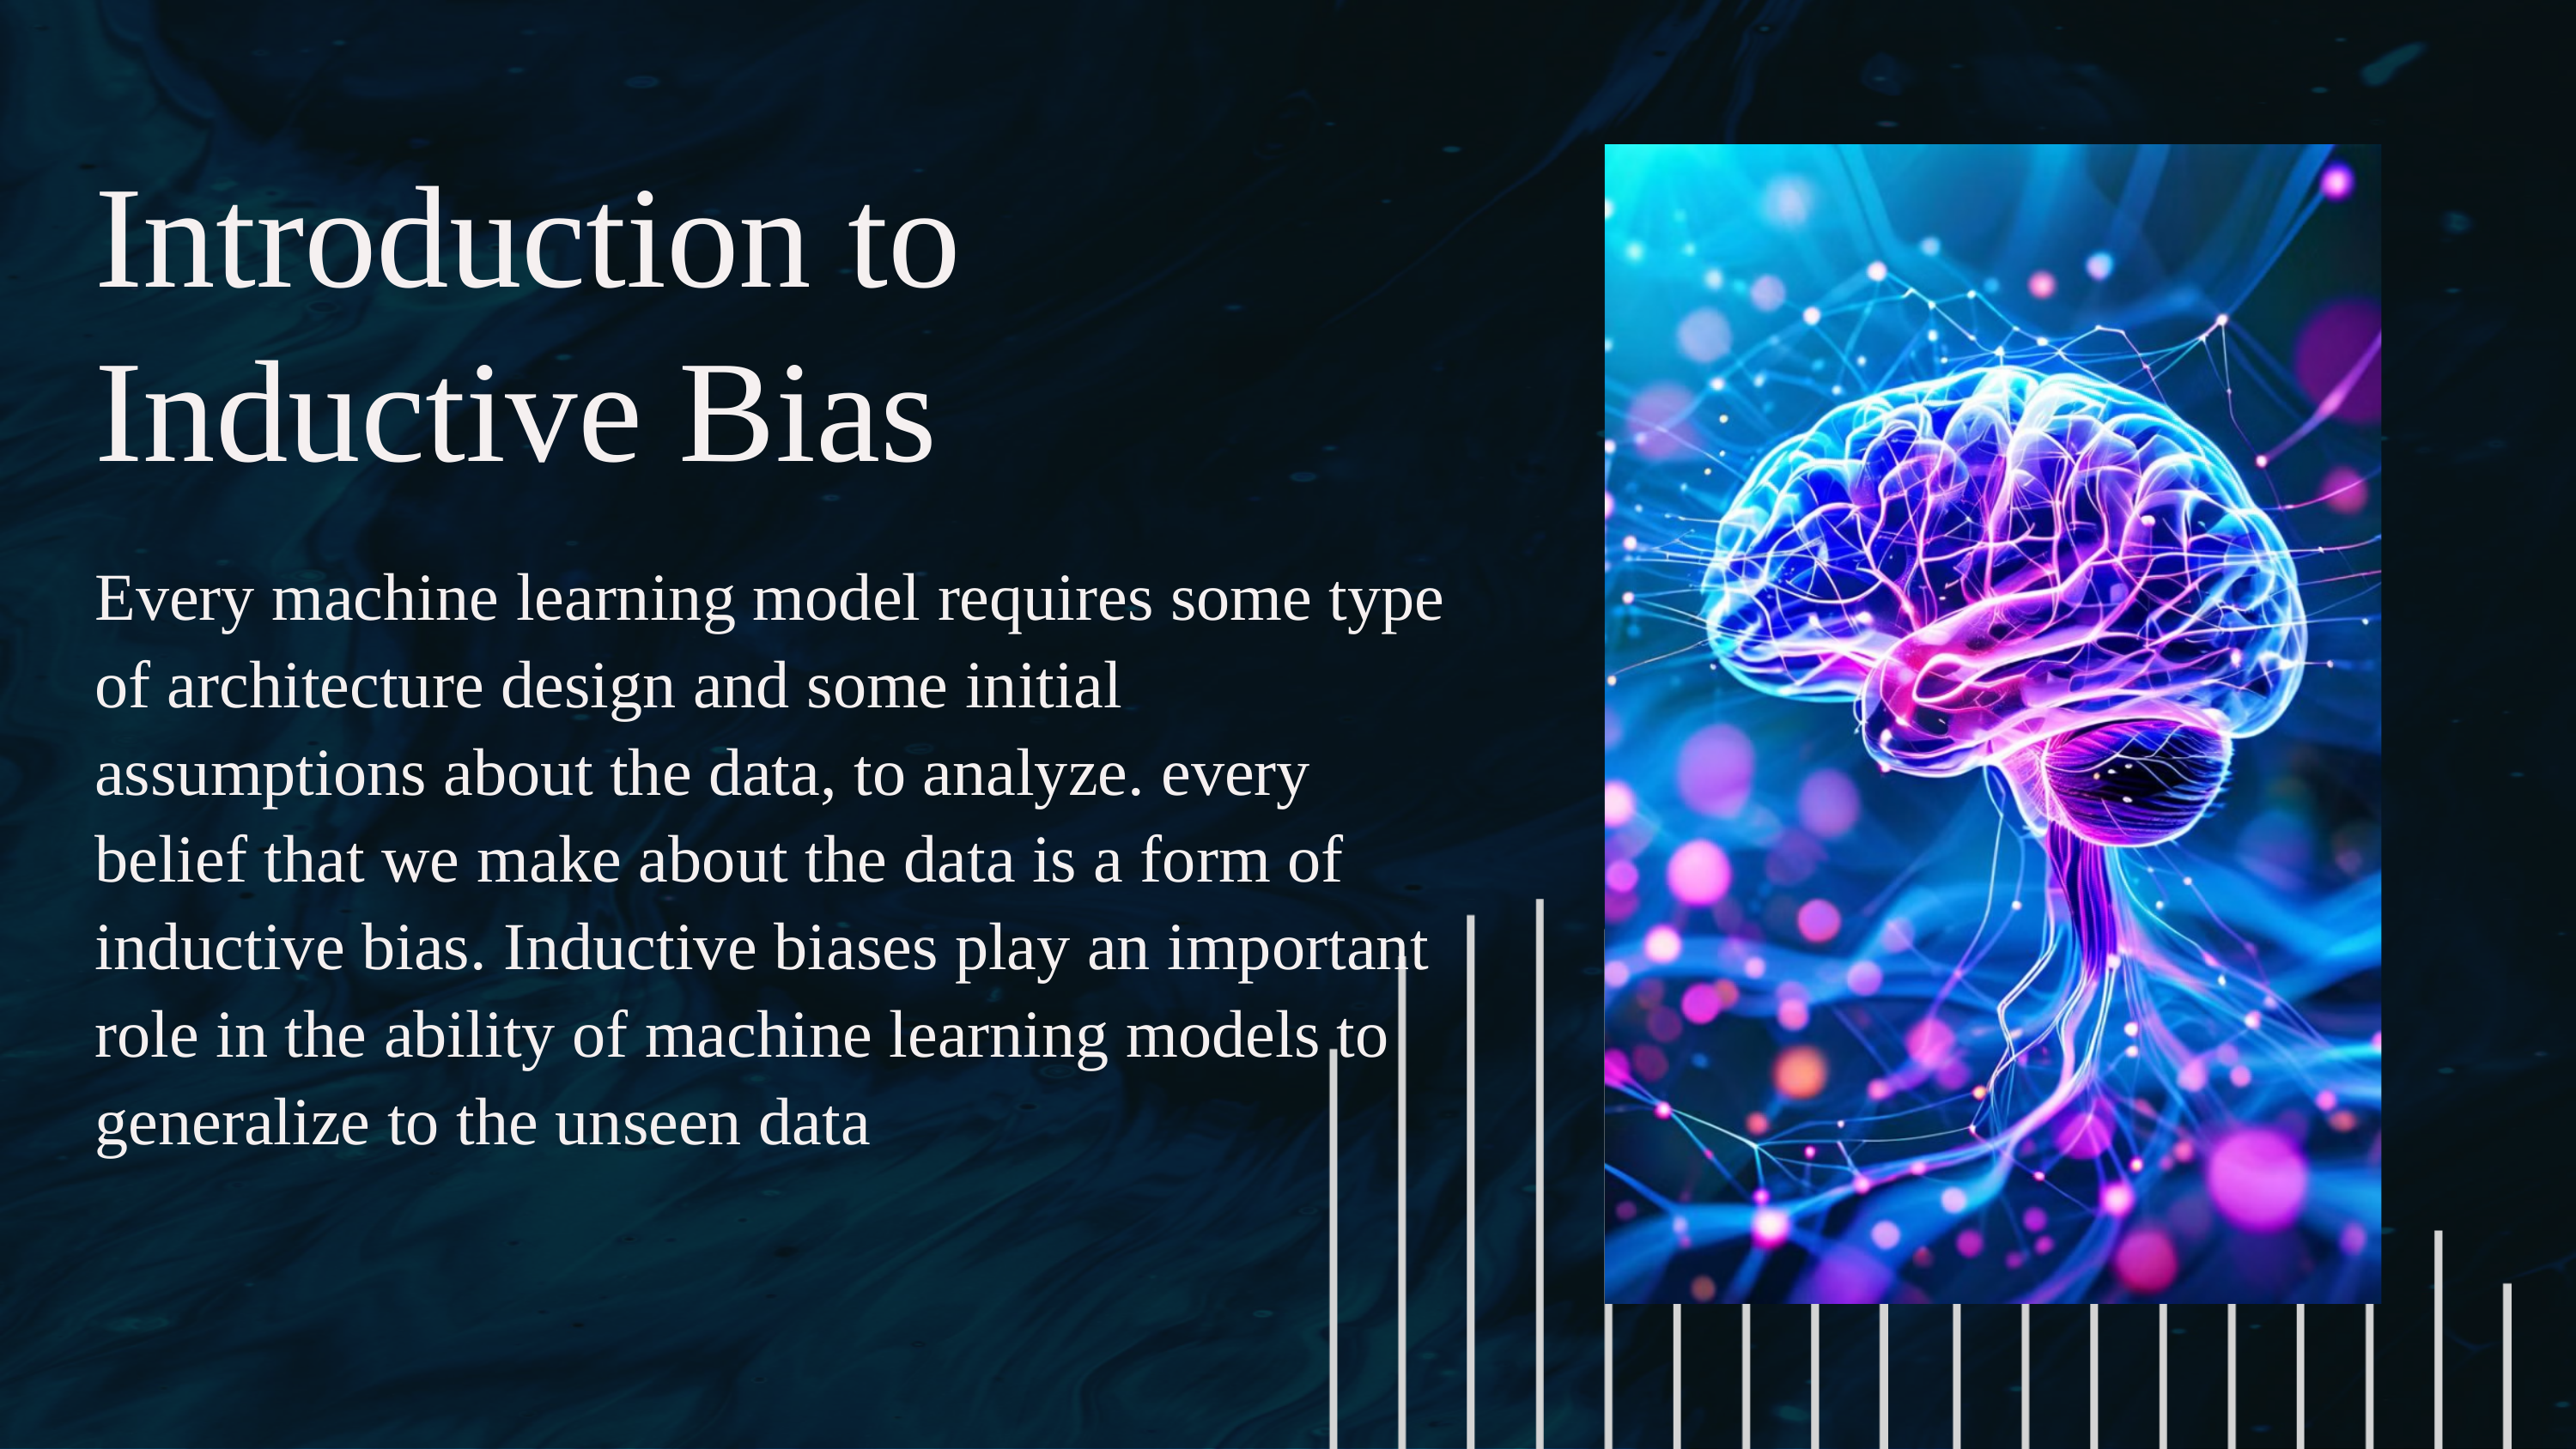

Introduction to Inductive Bias
Every machine learning model requires some type of architecture design and some initial assumptions about the data, to analyze. every belief that we make about the data is a form of inductive bias. Inductive biases play an important role in the ability of machine learning models to generalize to the unseen data